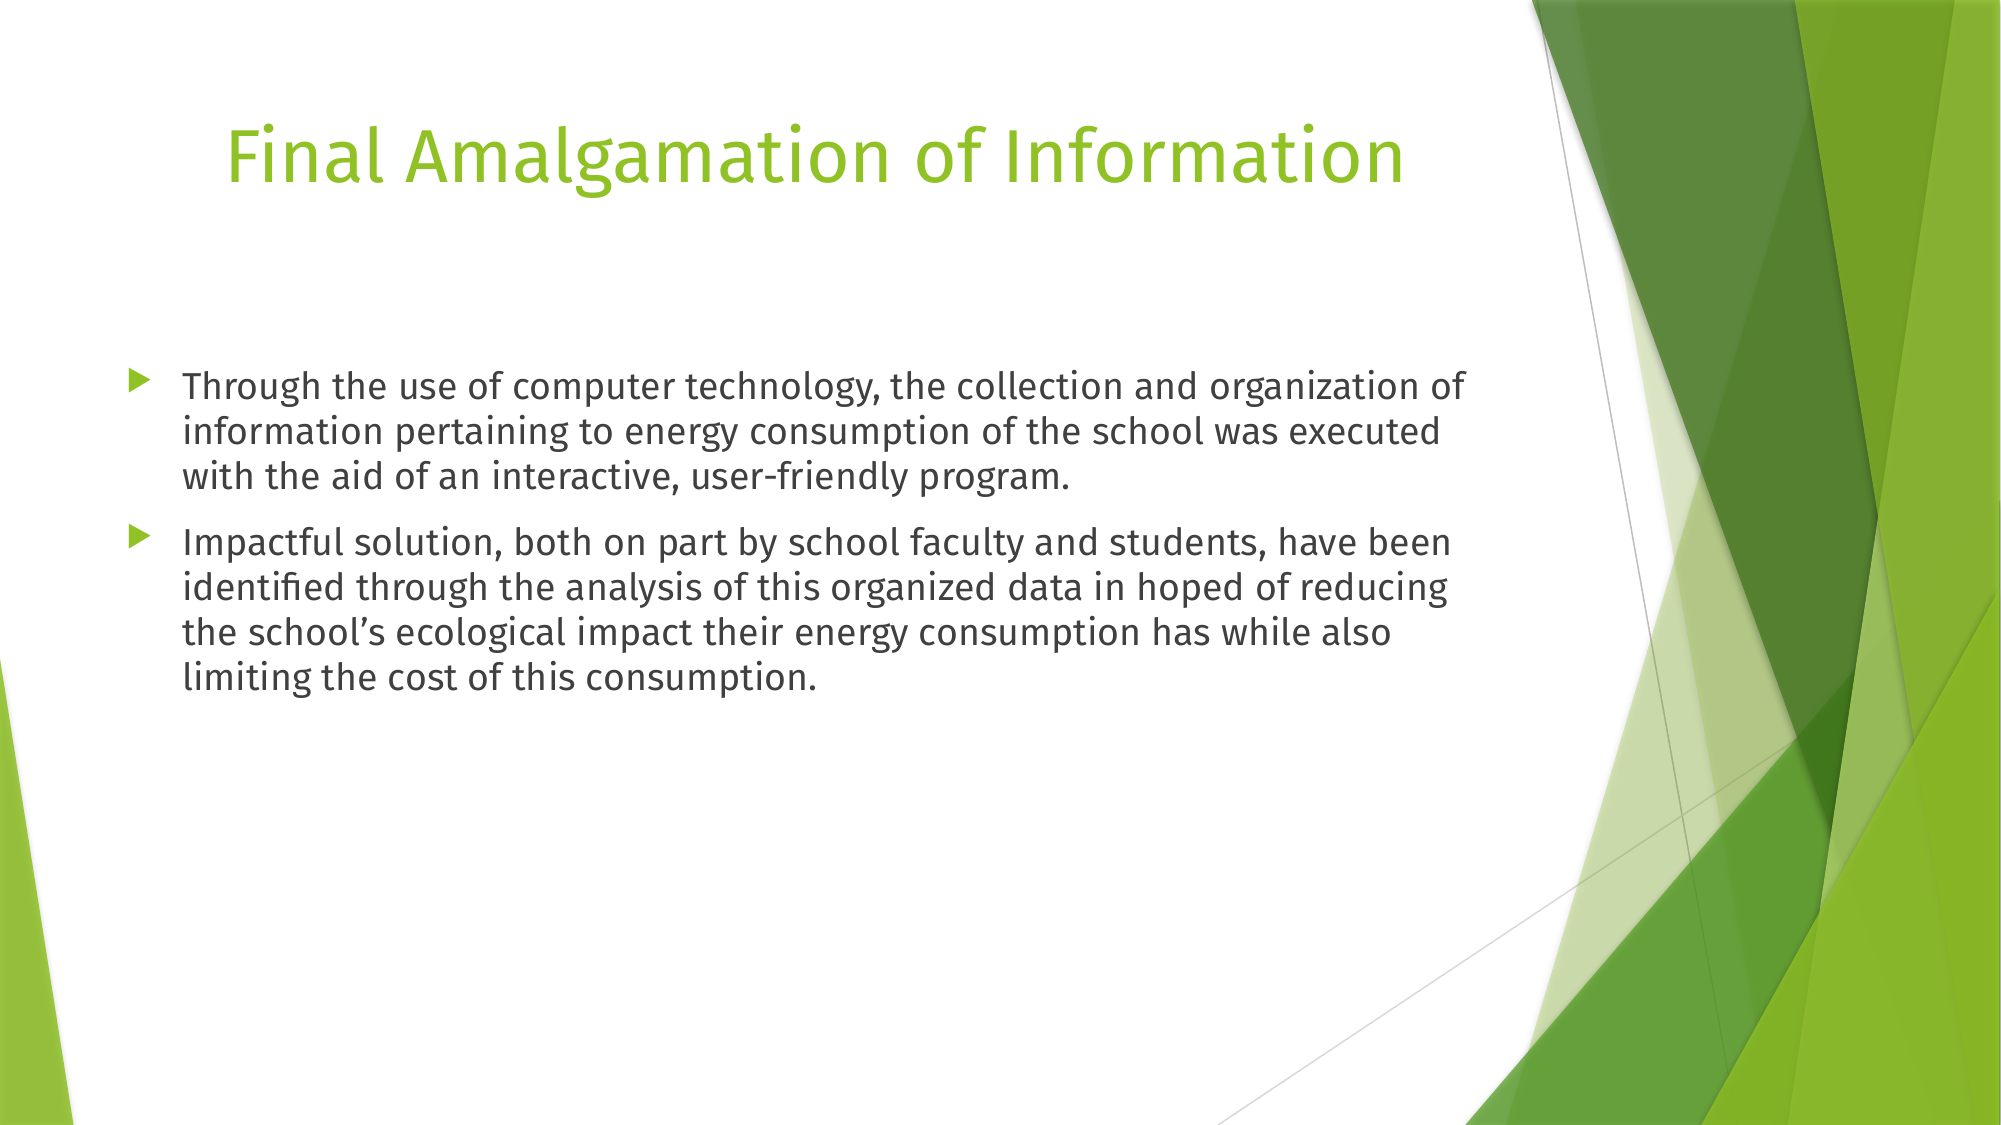

# Final Amalgamation of Information
Through the use of computer technology, the collection and organization of information pertaining to energy consumption of the school was executed with the aid of an interactive, user-friendly program.
Impactful solution, both on part by school faculty and students, have been identified through the analysis of this organized data in hoped of reducing the school’s ecological impact their energy consumption has while also limiting the cost of this consumption.